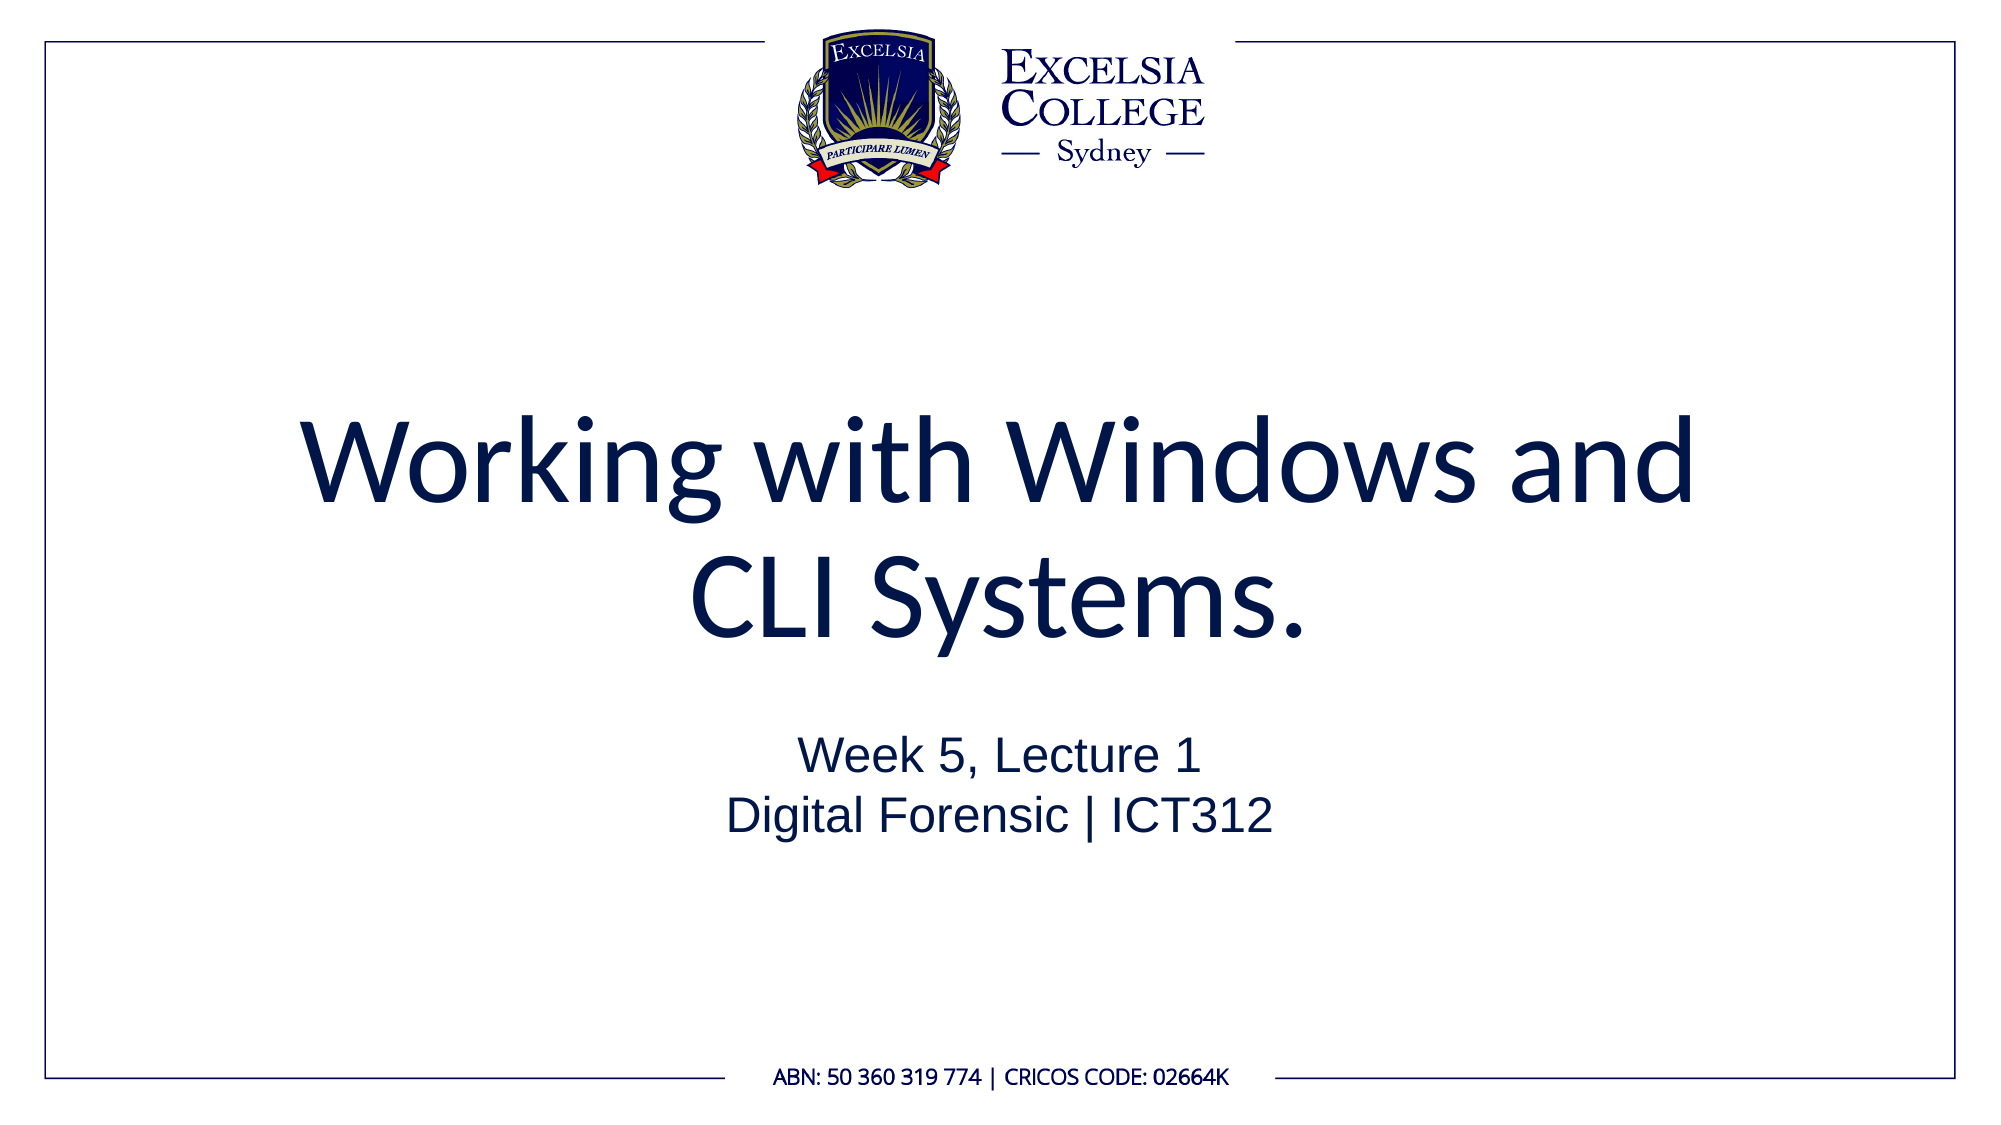

# Working with Windows and CLI Systems.
Week 5, Lecture 1
Digital Forensic | ICT312